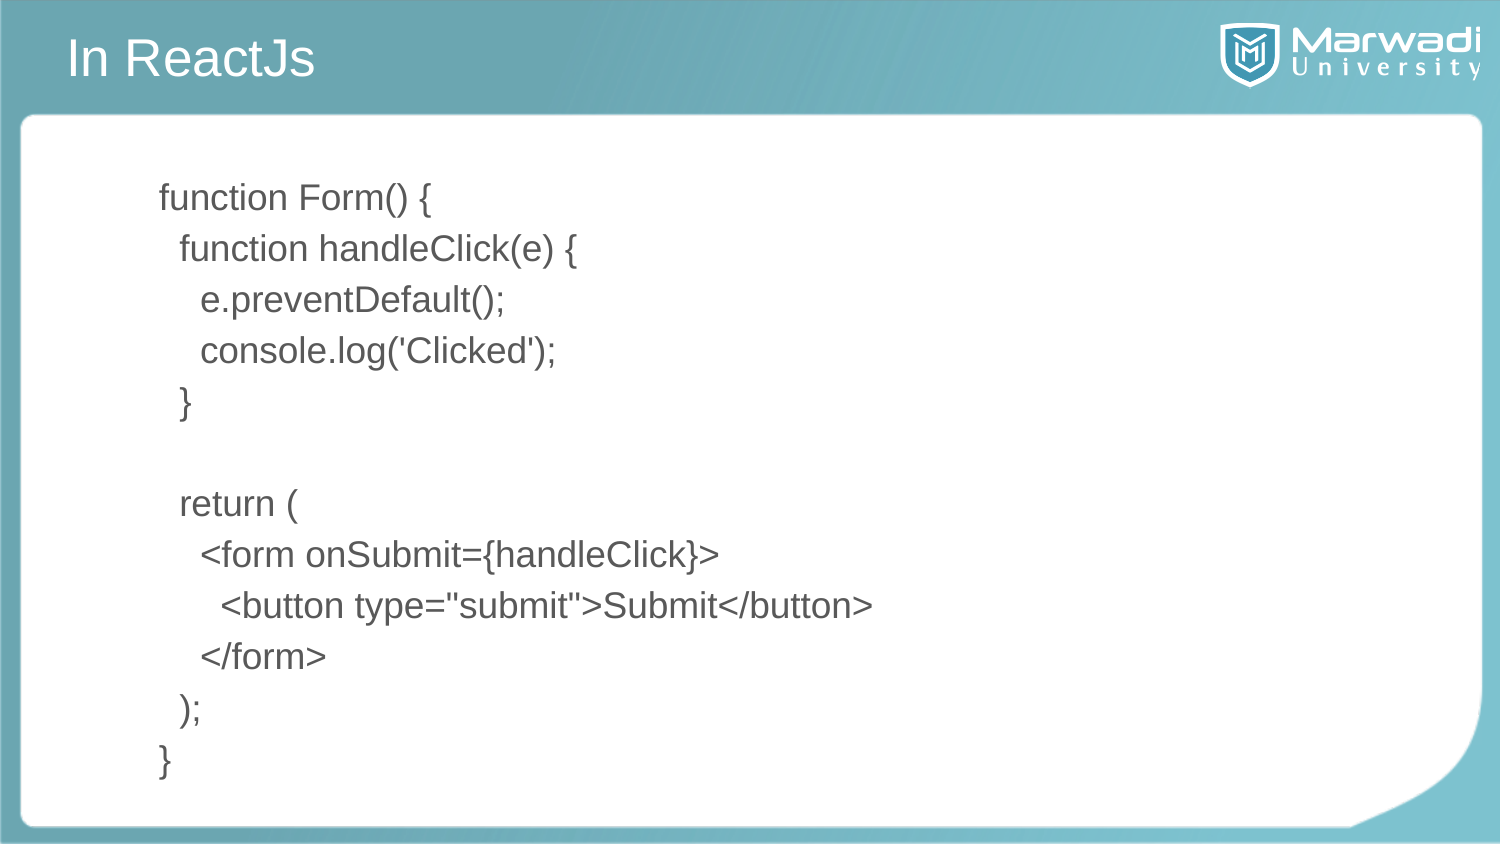

# In ReactJs
function Form() {
  function handleClick(e) {
    e.preventDefault();
    console.log('Clicked');
  }

  return (
    <form onSubmit={handleClick}>
      <button type="submit">Submit</button>
    </form>
  );
}